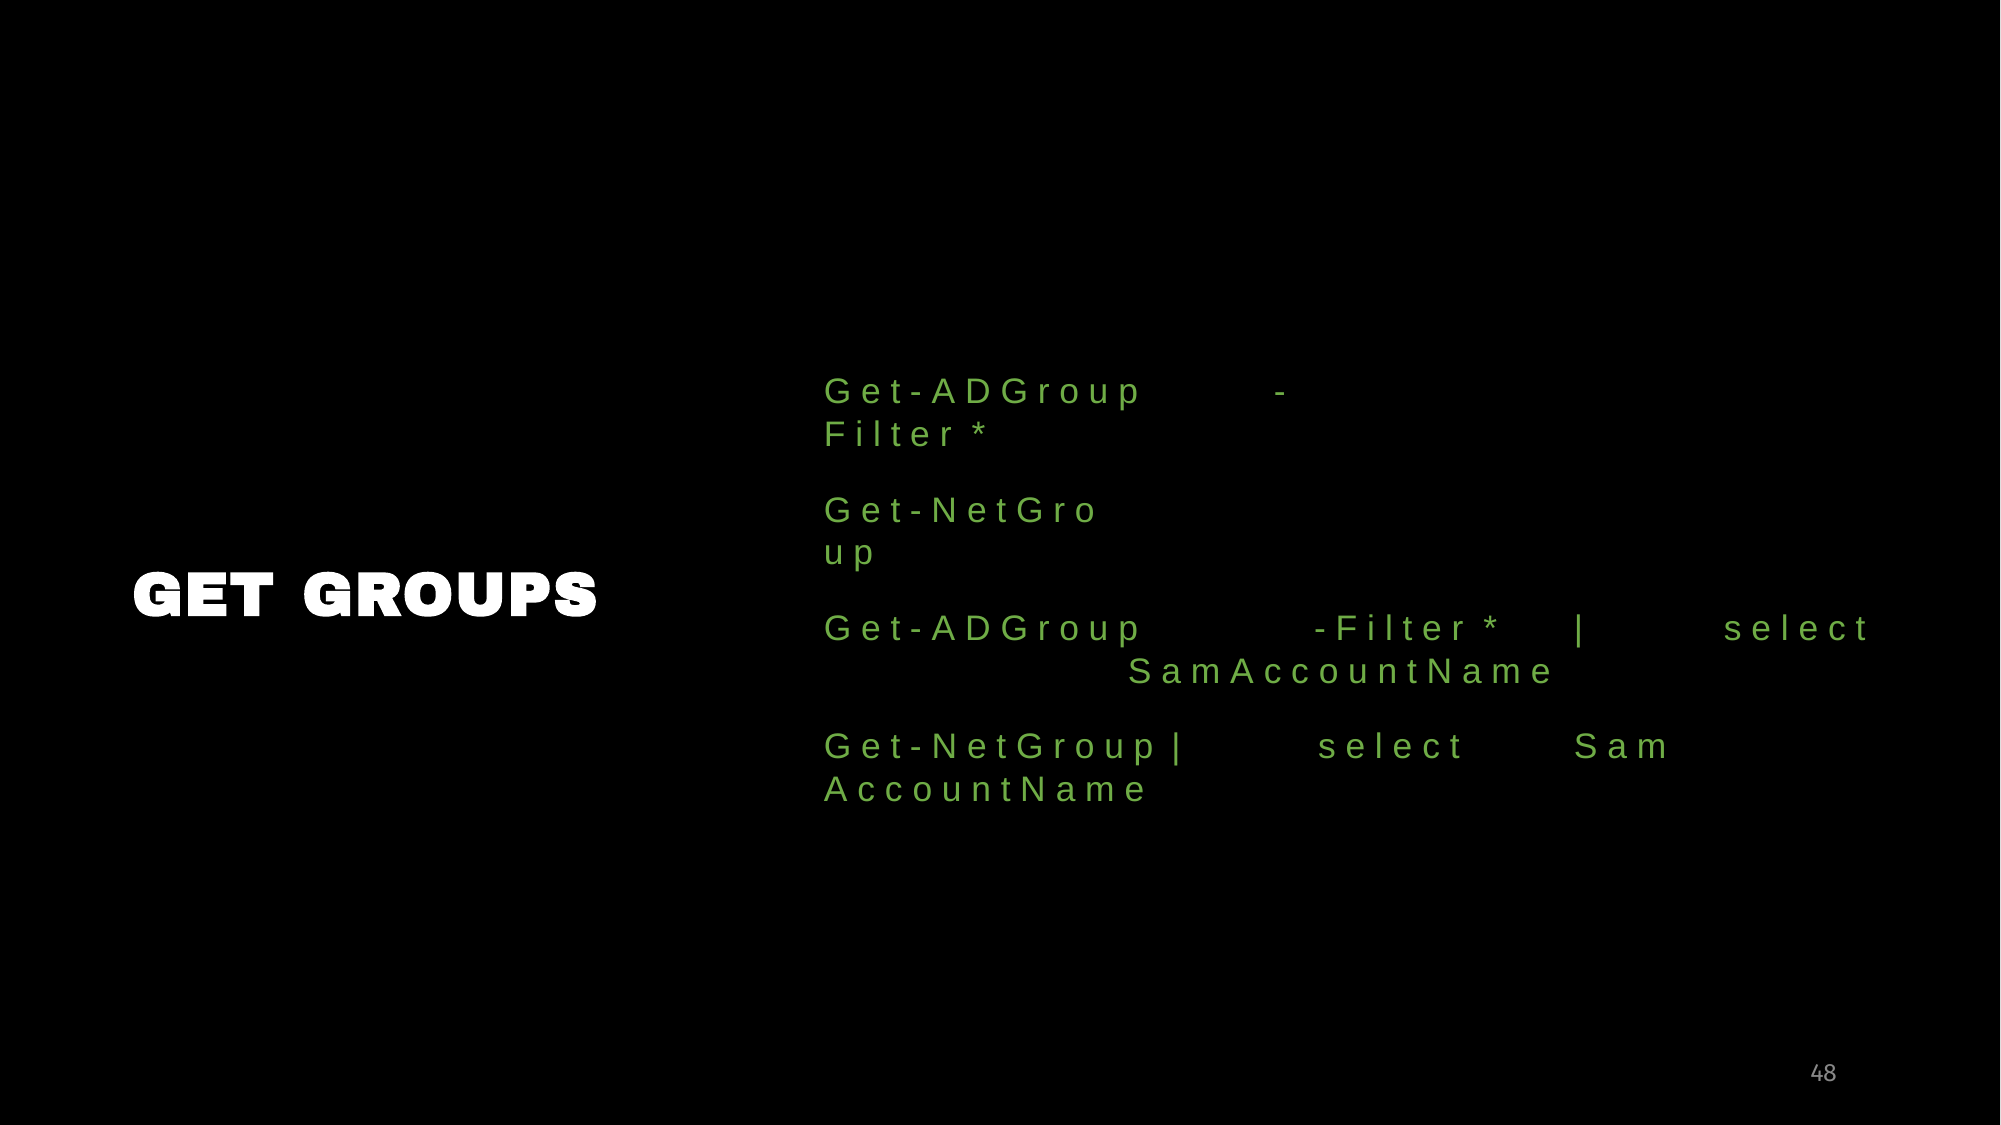

# G e t - A D G r o u p	- F i l t e r  *
G e t - N e t G r o u p
GET GROUPS
G e t - A D G r o u p	- F i l t e r  *	|	s e l e c t	S a m A c c o u n t N a m e
G e t - N e t G r o u p	|	s e l e c t	S a m A c c o u n t N a m e
48